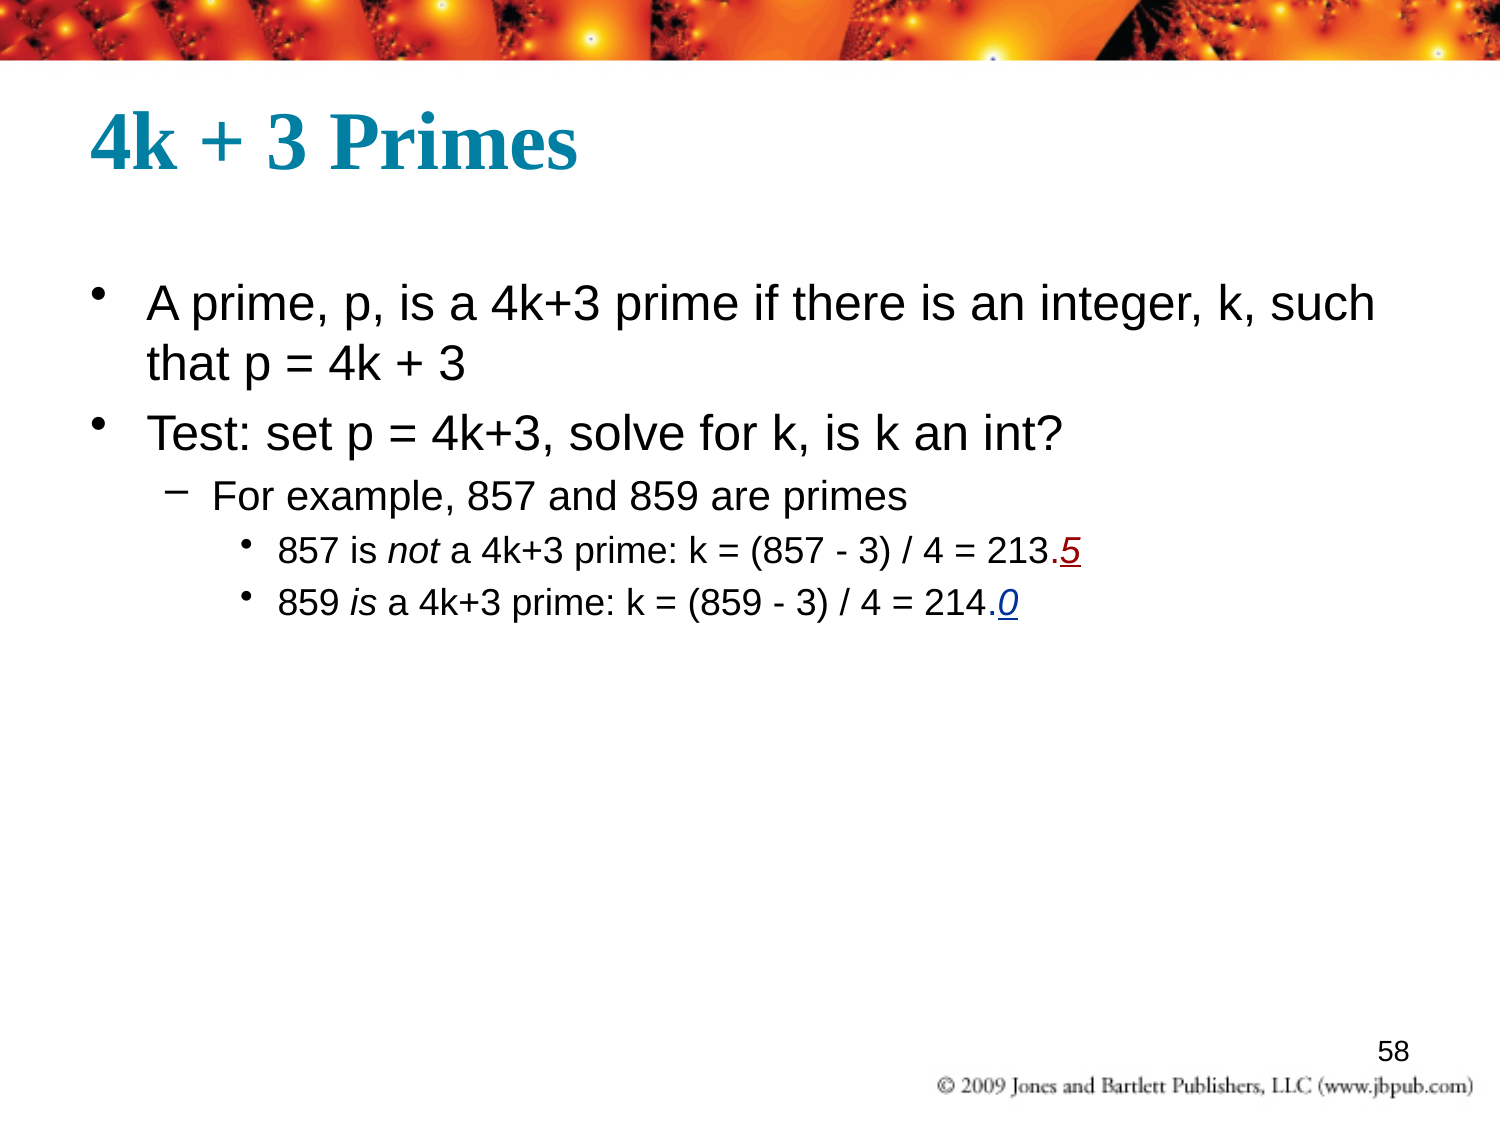

# 4k + 3 Primes
A prime, p, is a 4k+3 prime if there is an integer, k, such that p = 4k + 3
Test: set p = 4k+3, solve for k, is k an int?
For example, 857 and 859 are primes
857 is not a 4k+3 prime: k = (857 - 3) / 4 = 213.5
859 is a 4k+3 prime: k = (859 - 3) / 4 = 214.0
58